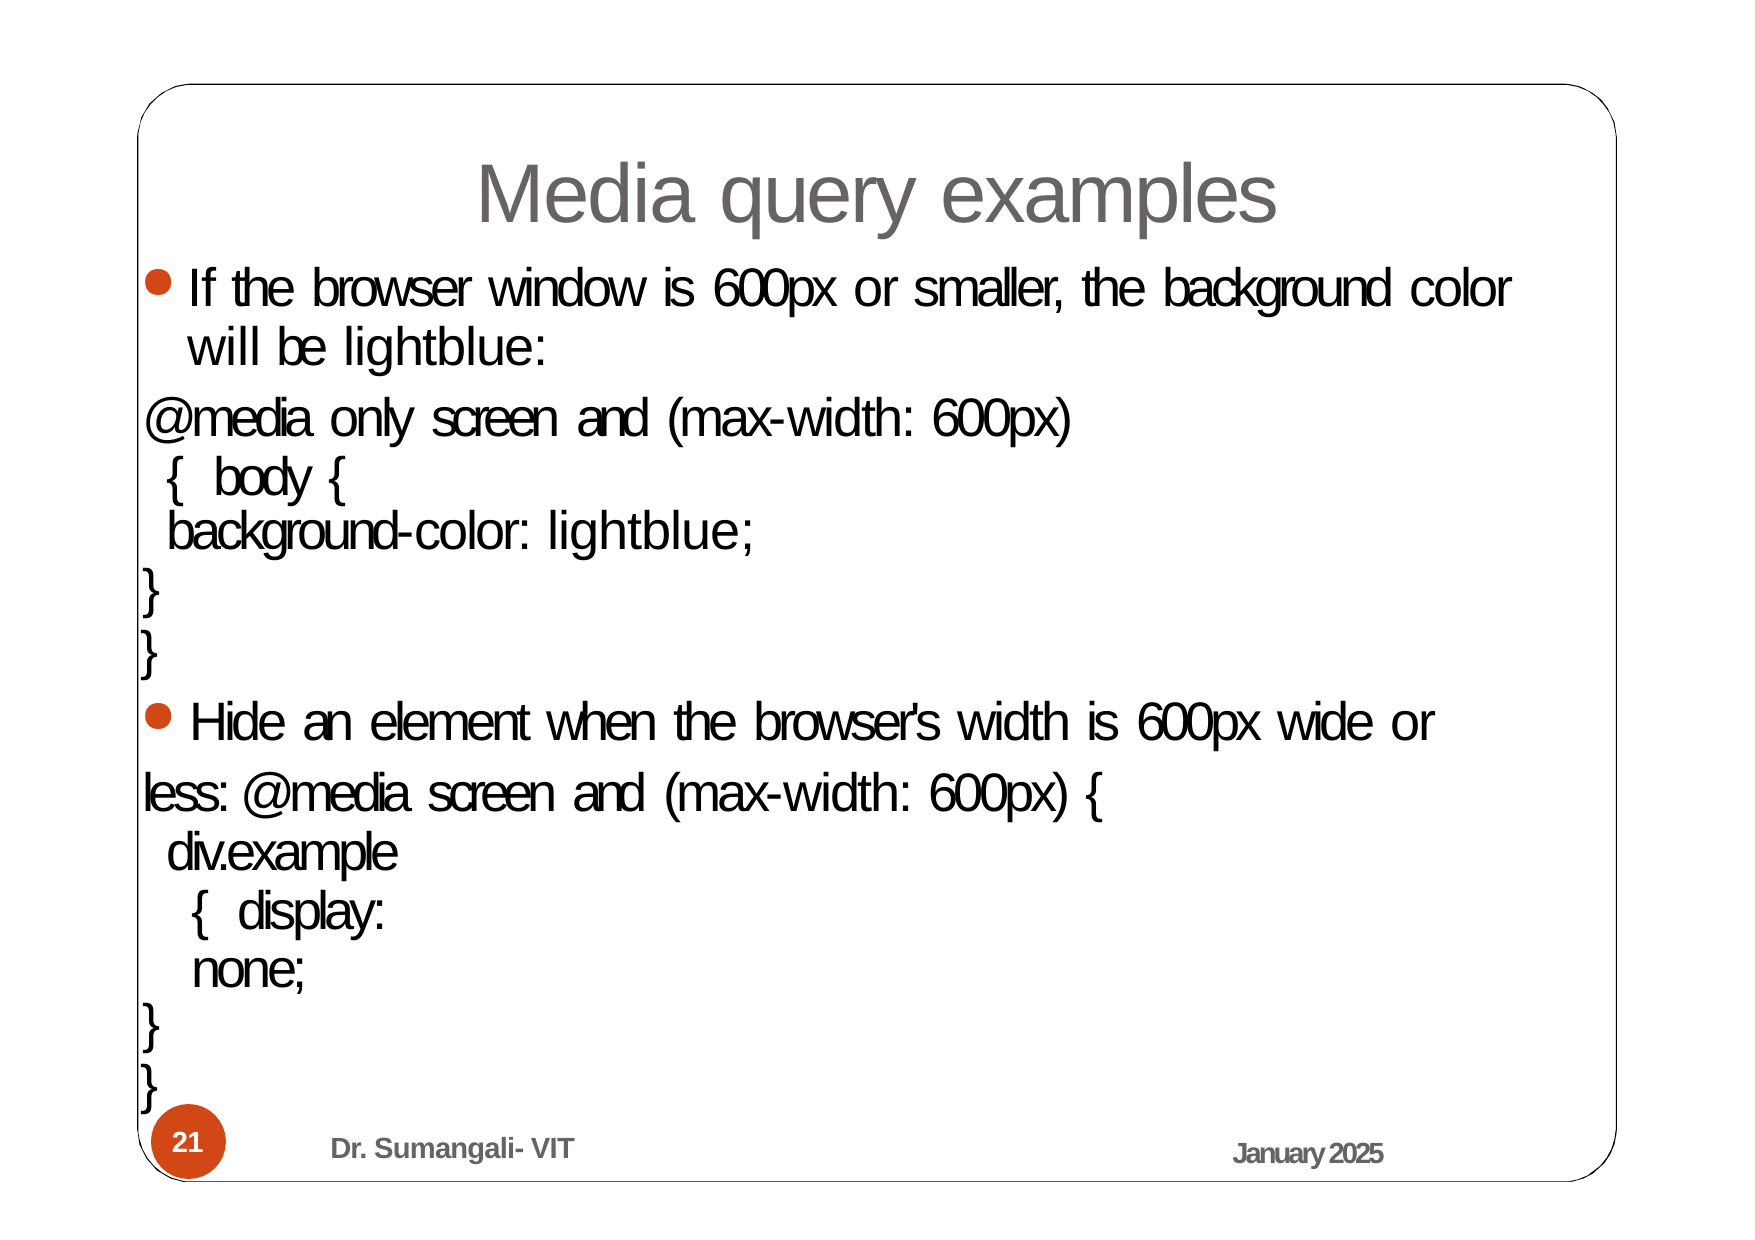

# Media query examples
If the browser window is 600px or smaller, the background color will be lightblue:
@media only screen and (max-width: 600px) { body {
background-color: lightblue;
}
}
	Hide an element when the browser's width is 600px wide or less: @media screen and (max-width: 600px) {
div.example { display: none;
}
}

21
Dr. Sumangali- VIT
January 2025